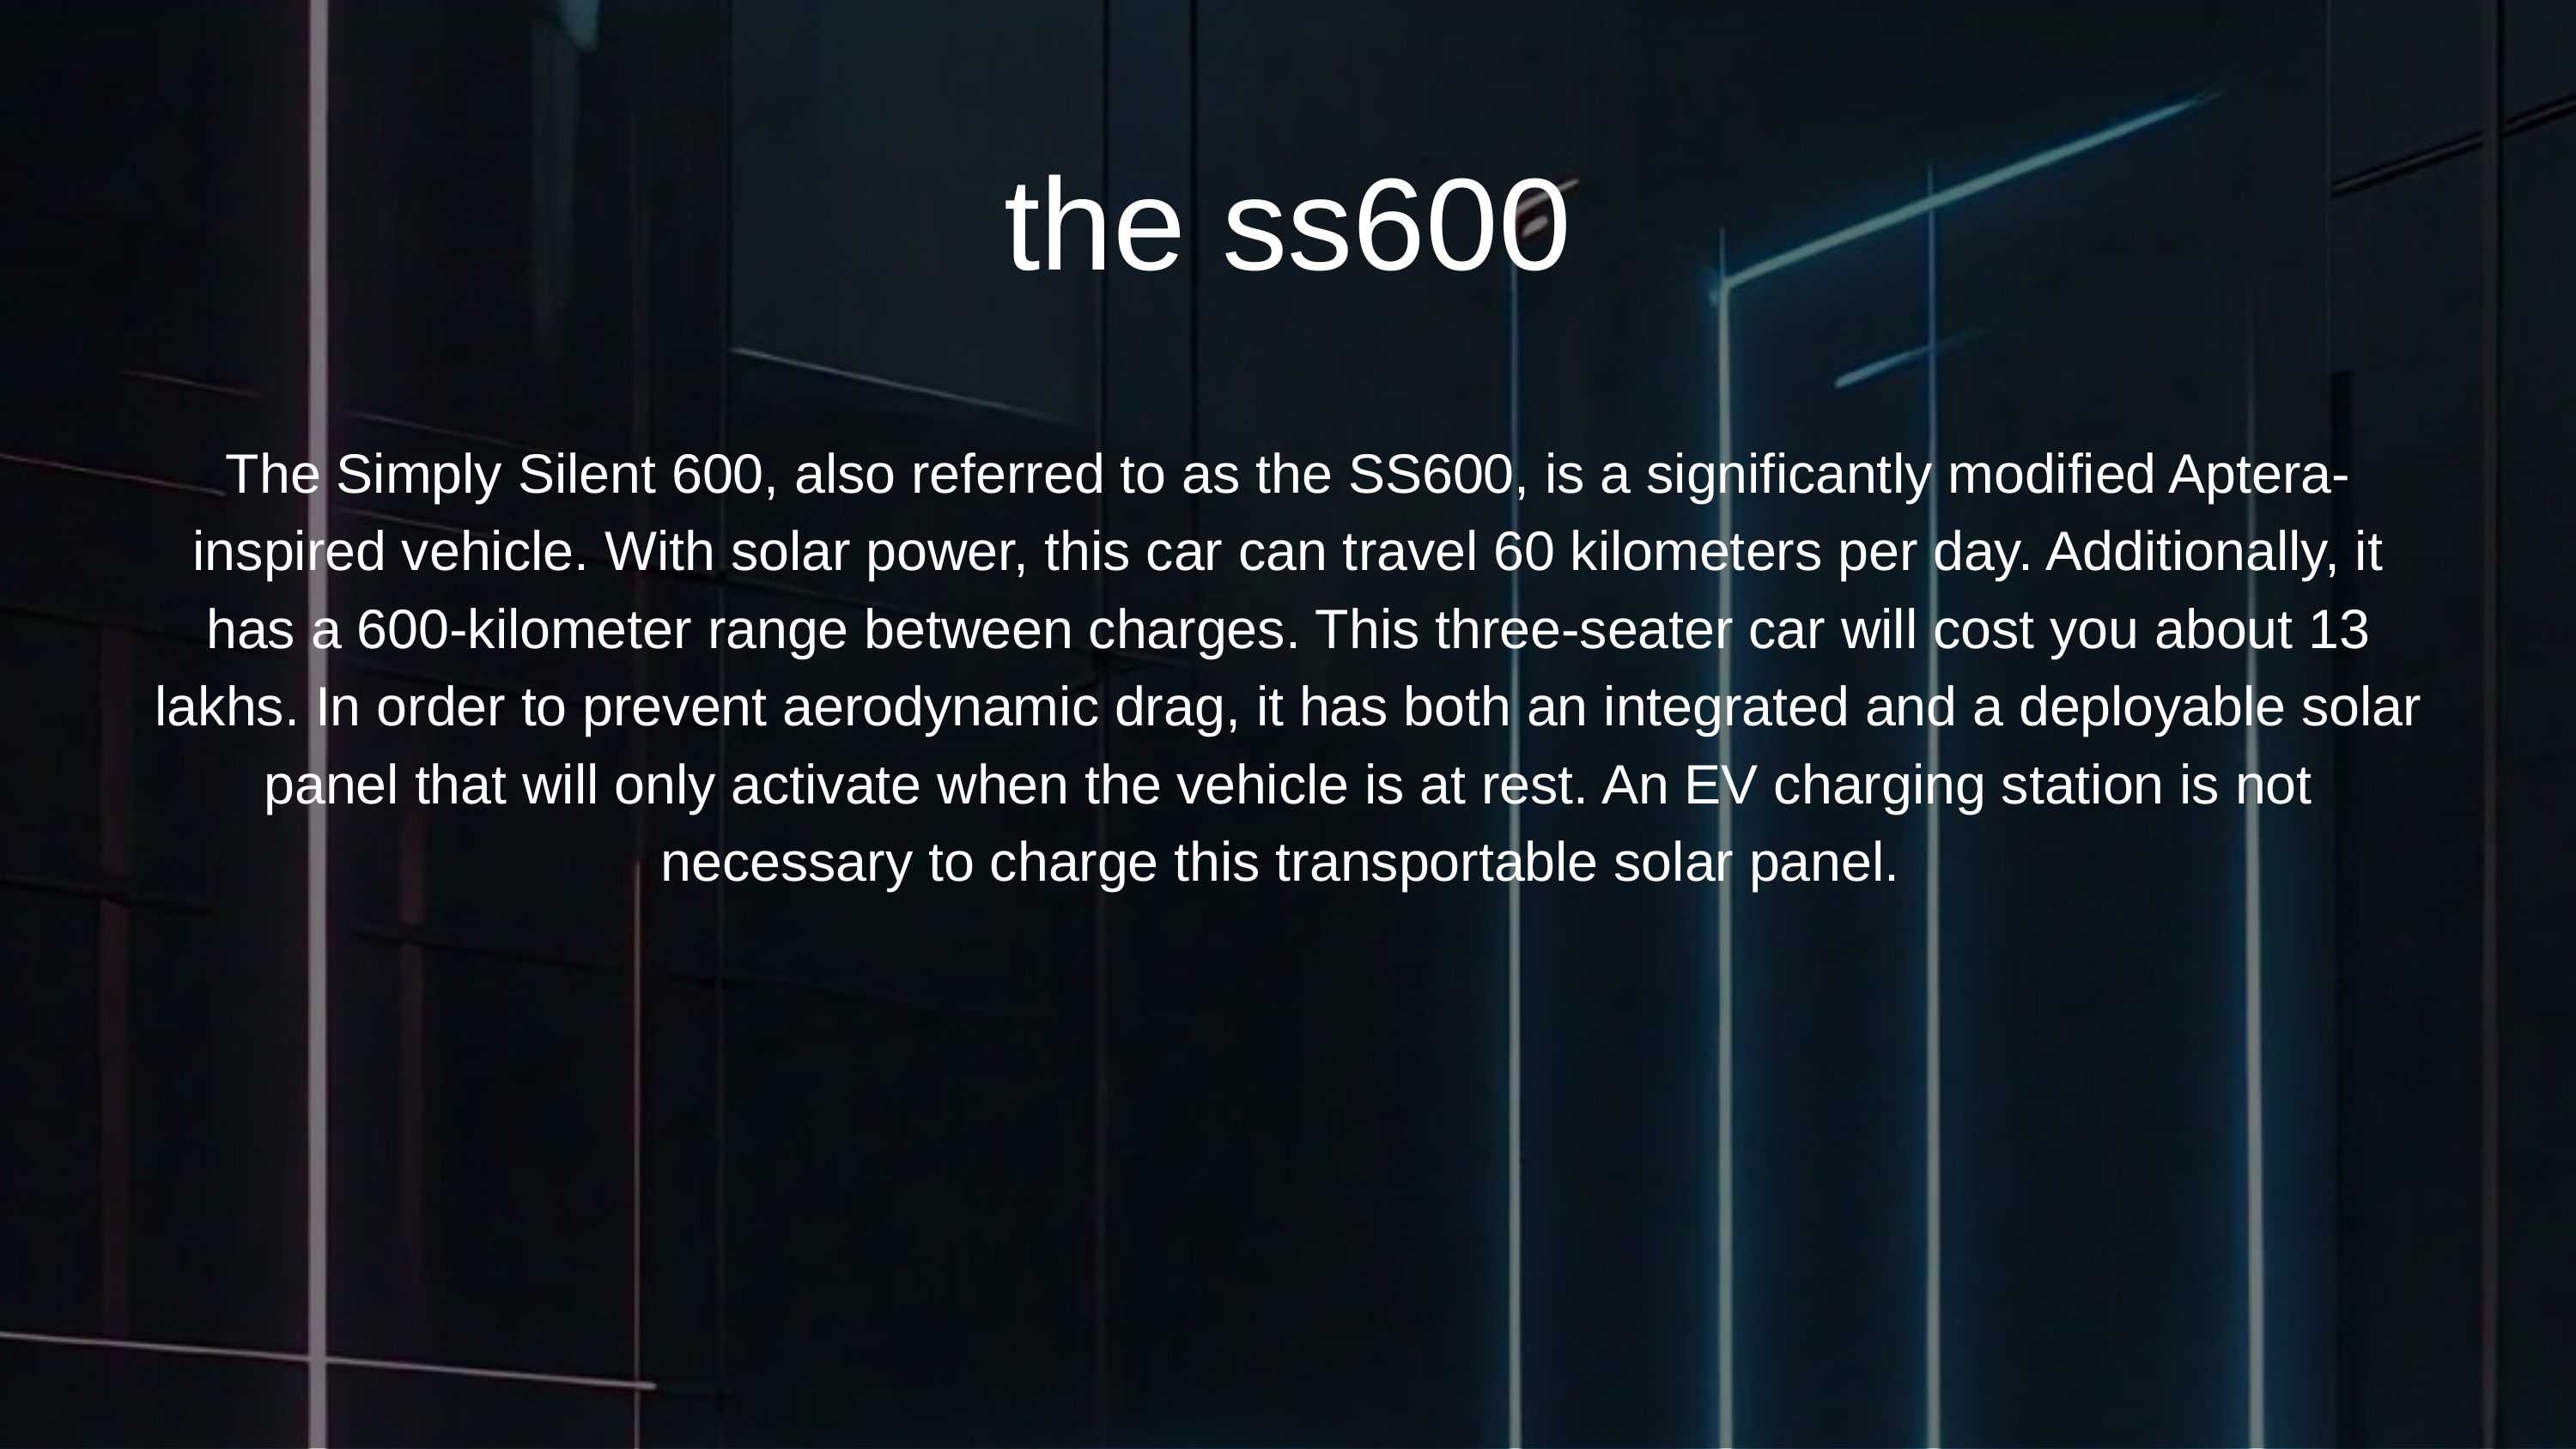

the ss600
The Simply Silent 600, also referred to as the SS600, is a significantly modified Aptera-inspired vehicle. With solar power, this car can travel 60 kilometers per day. Additionally, it has a 600-kilometer range between charges. This three-seater car will cost you about 13 lakhs. In order to prevent aerodynamic drag, it has both an integrated and a deployable solar panel that will only activate when the vehicle is at rest. An EV charging station is not necessary to charge this transportable solar panel.